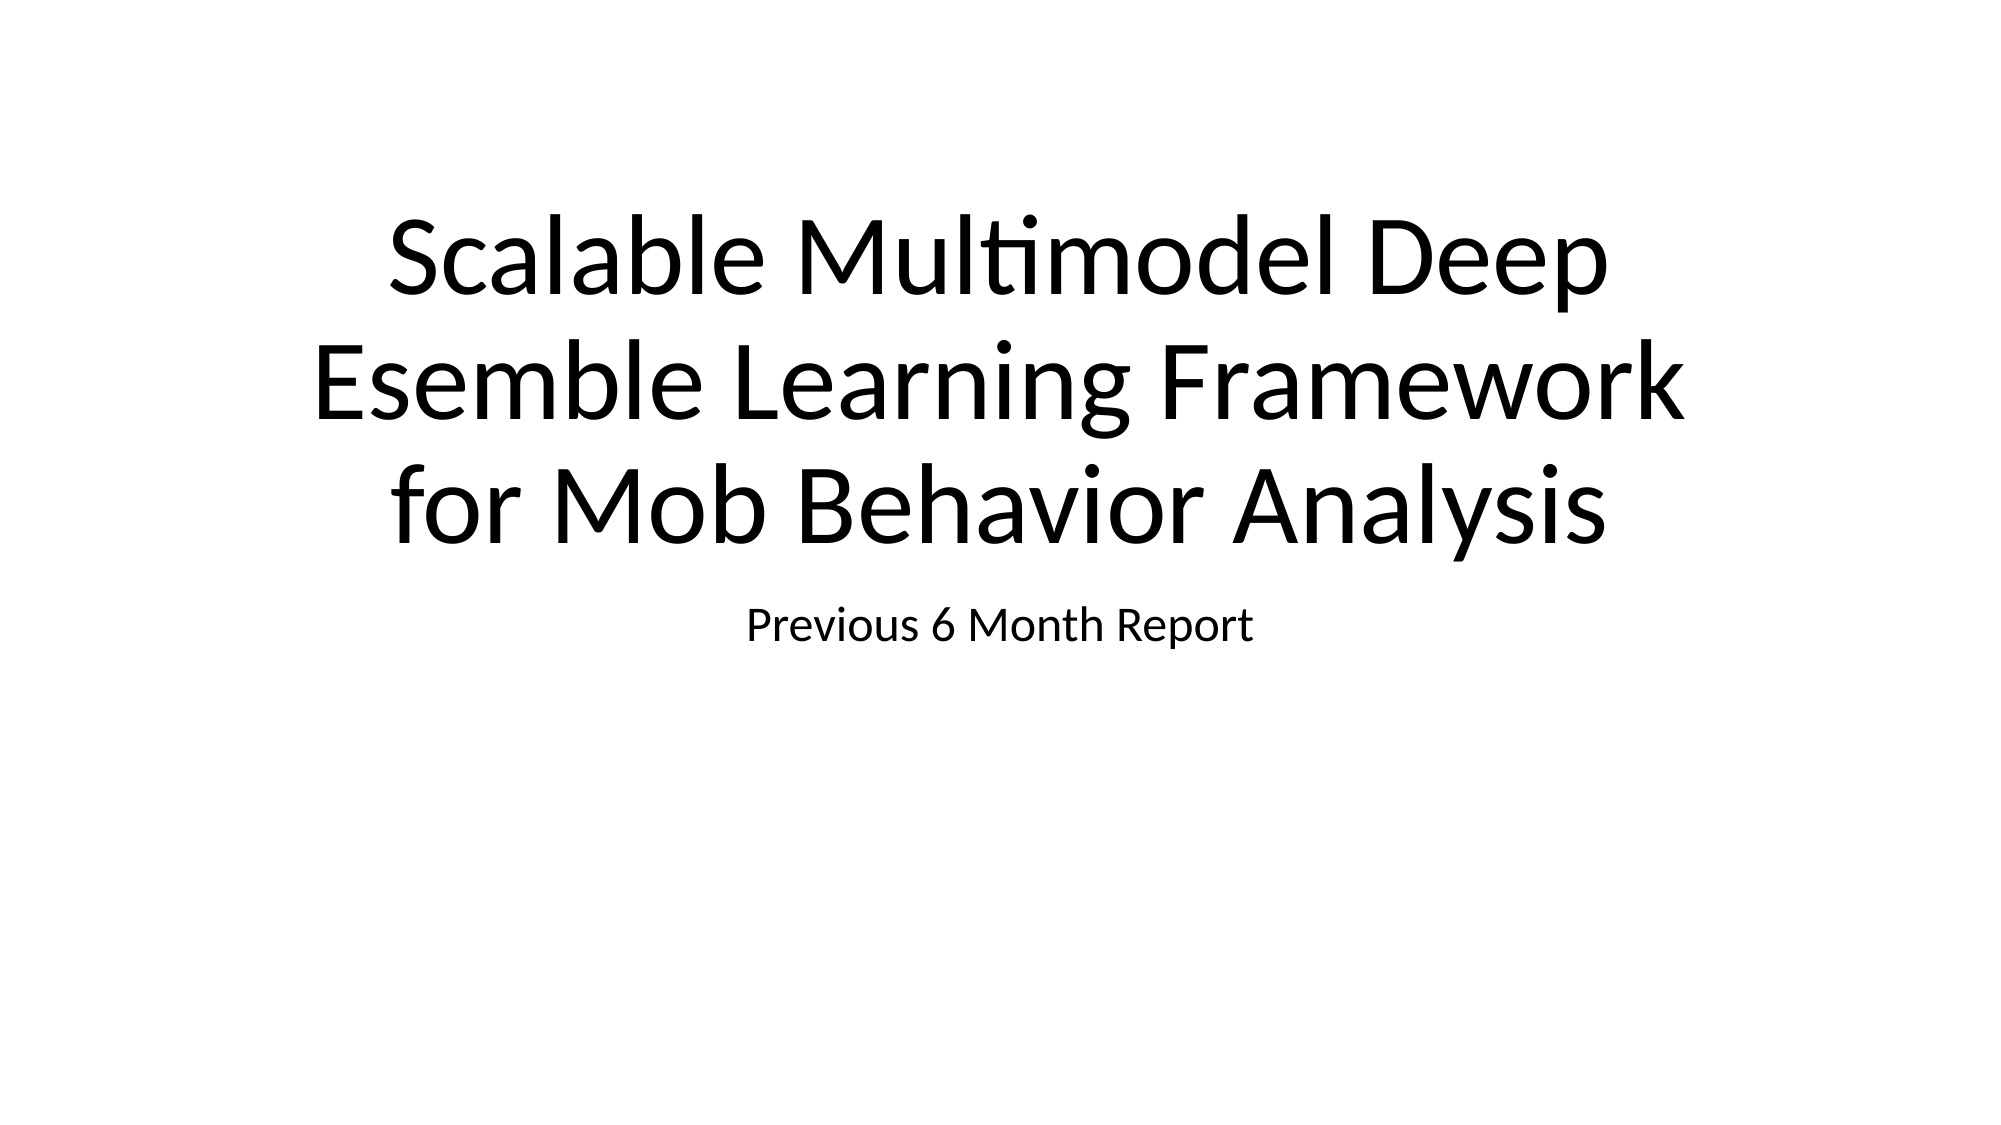

# Scalable Multimodel Deep Esemble Learning Framework for Mob Behavior Analysis
Previous 6 Month Report